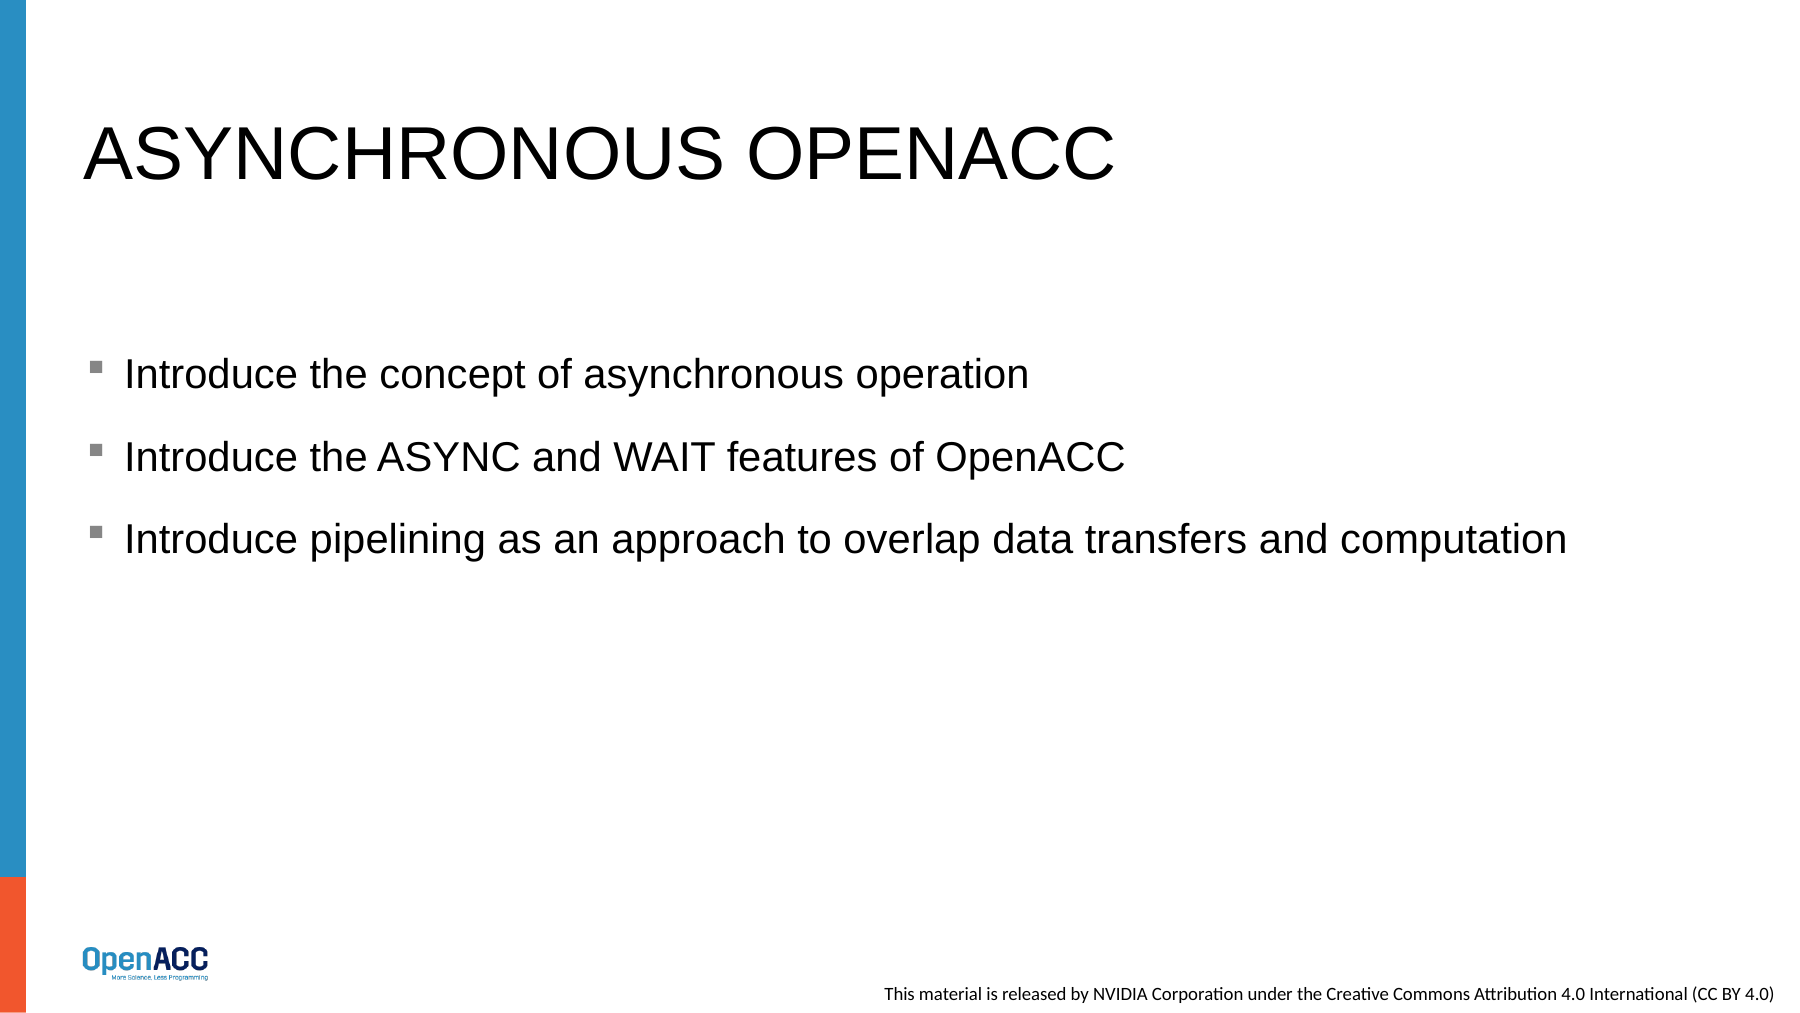

# Asynchronous OpenACC

Introduce the concept of asynchronous operation
Introduce the ASYNC and WAIT features of OpenACC
Introduce pipelining as an approach to overlap data transfers and computation